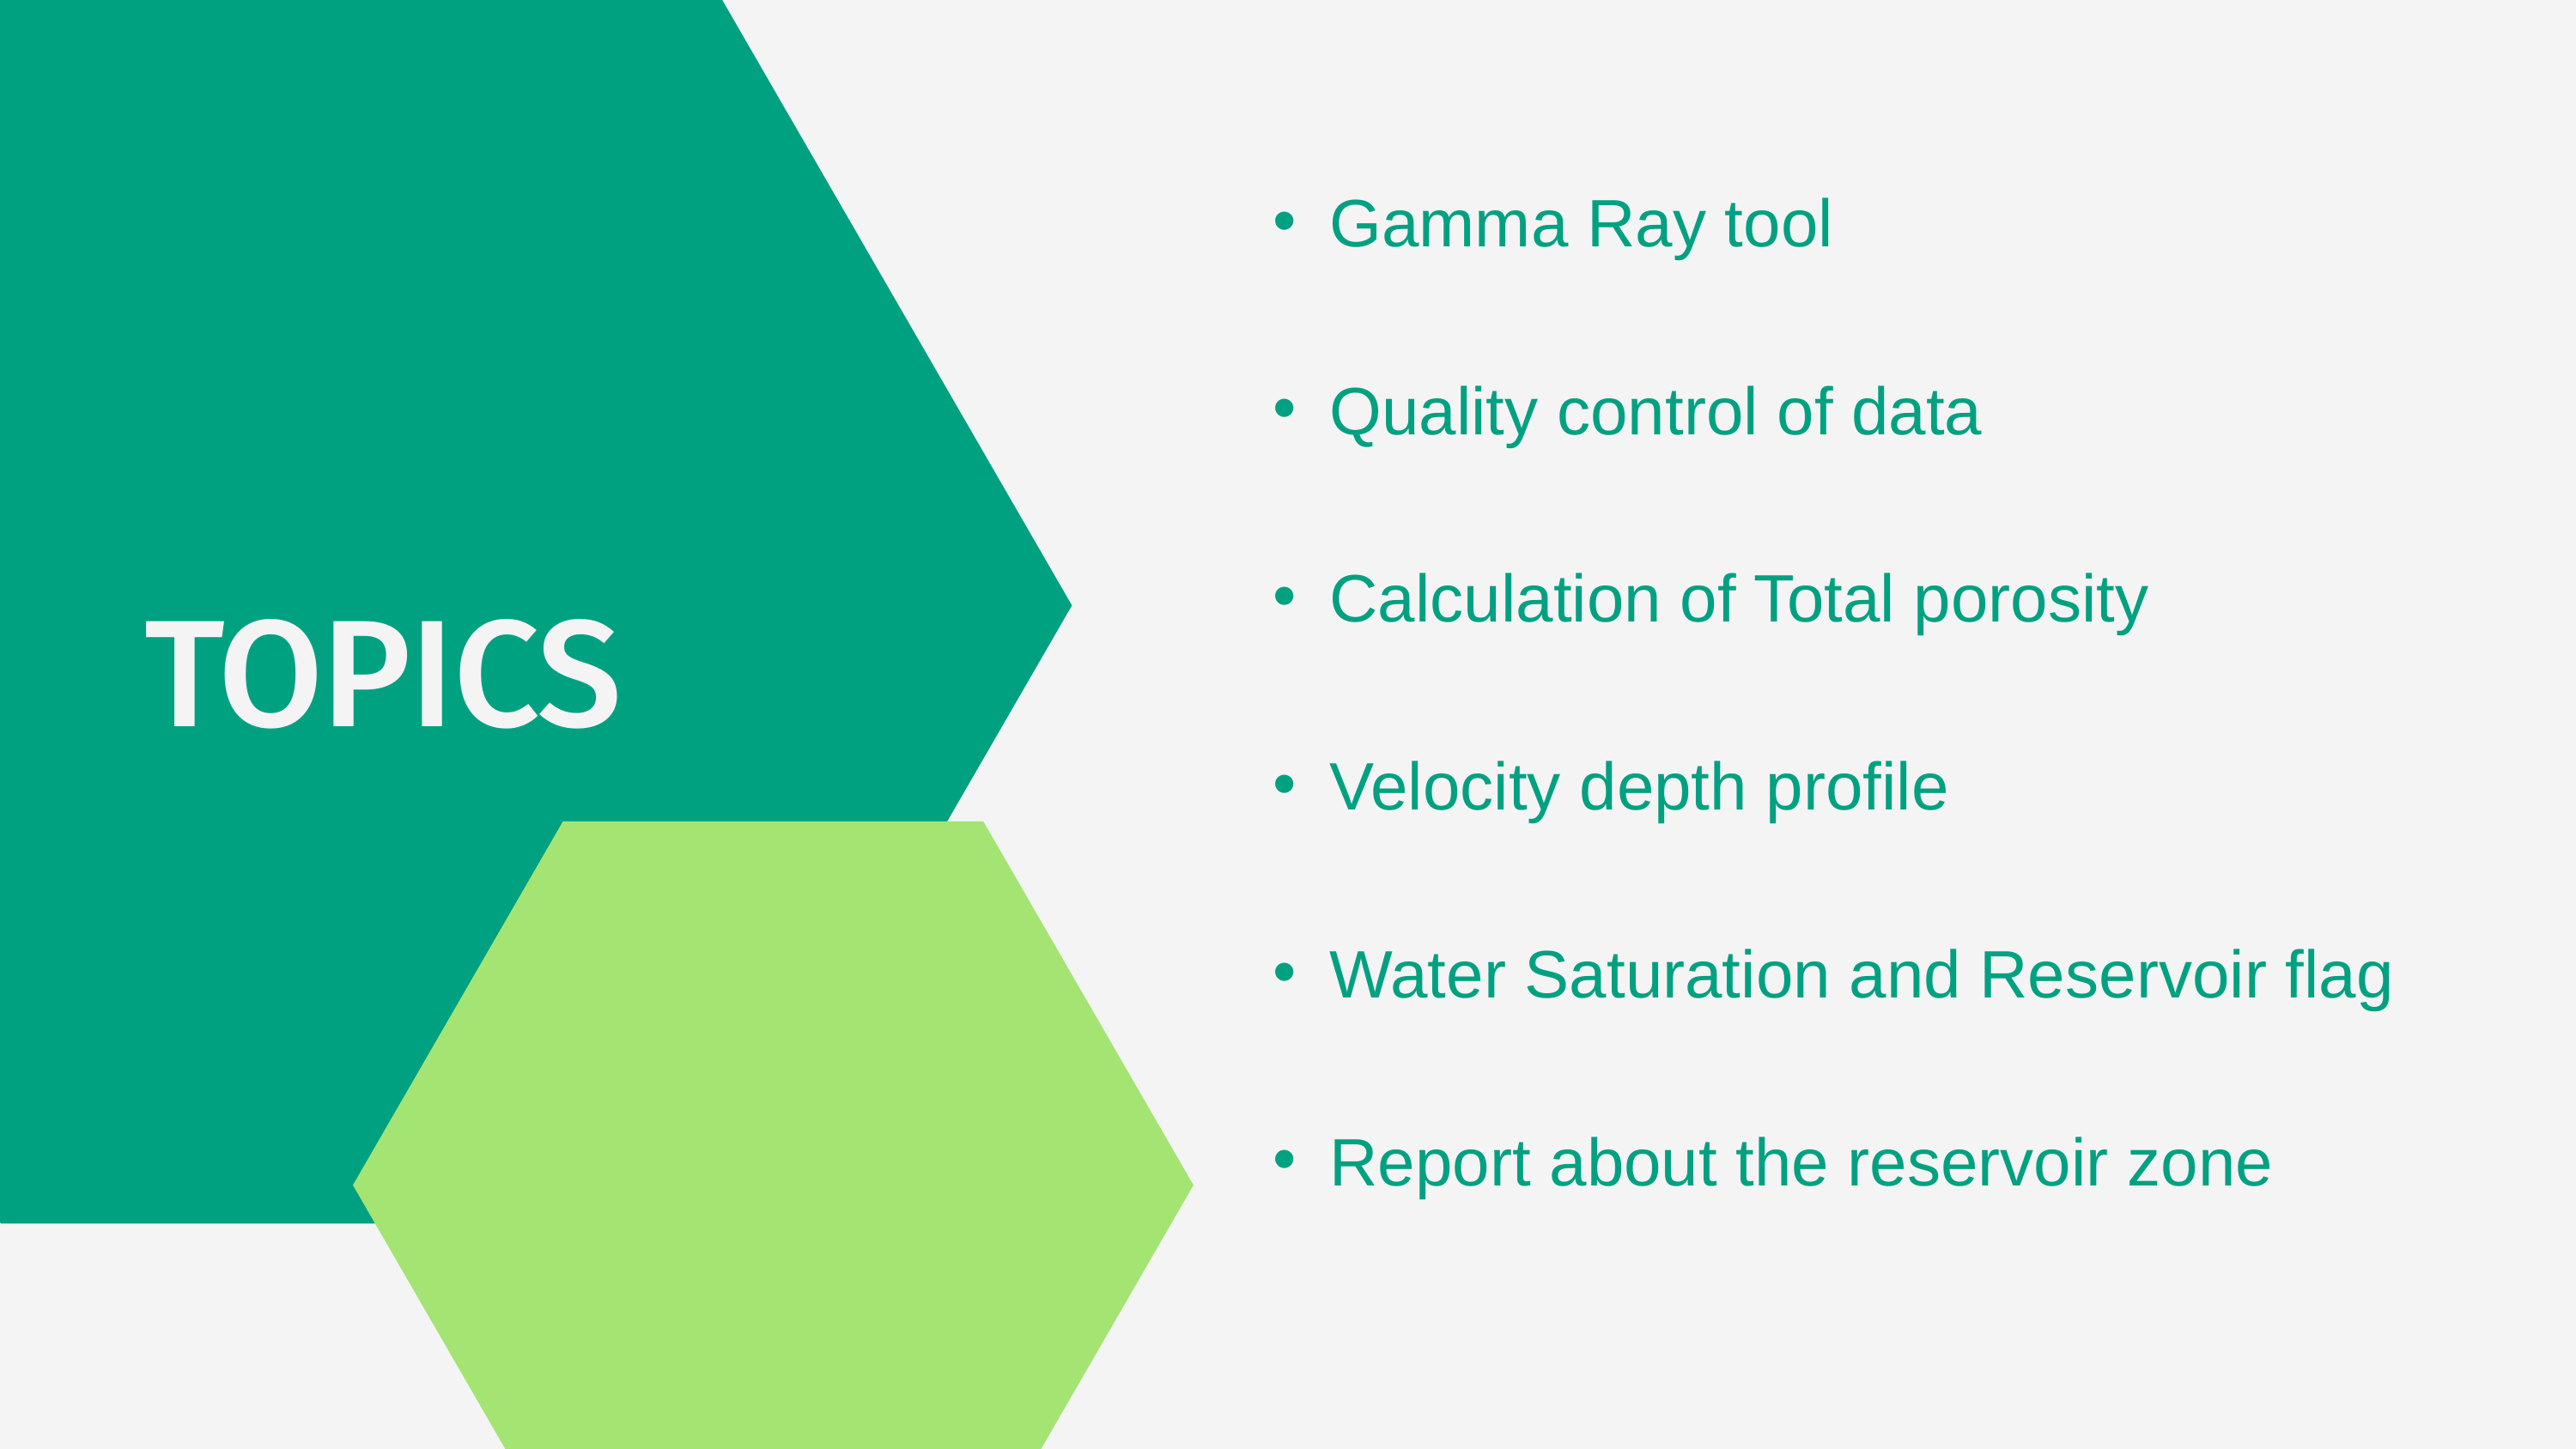

Gamma Ray tool

Quality control of data

Calculation of Total porosity

Velocity depth profile

Water Saturation and Reservoir flag

Report about the reservoir zone
TOPICS